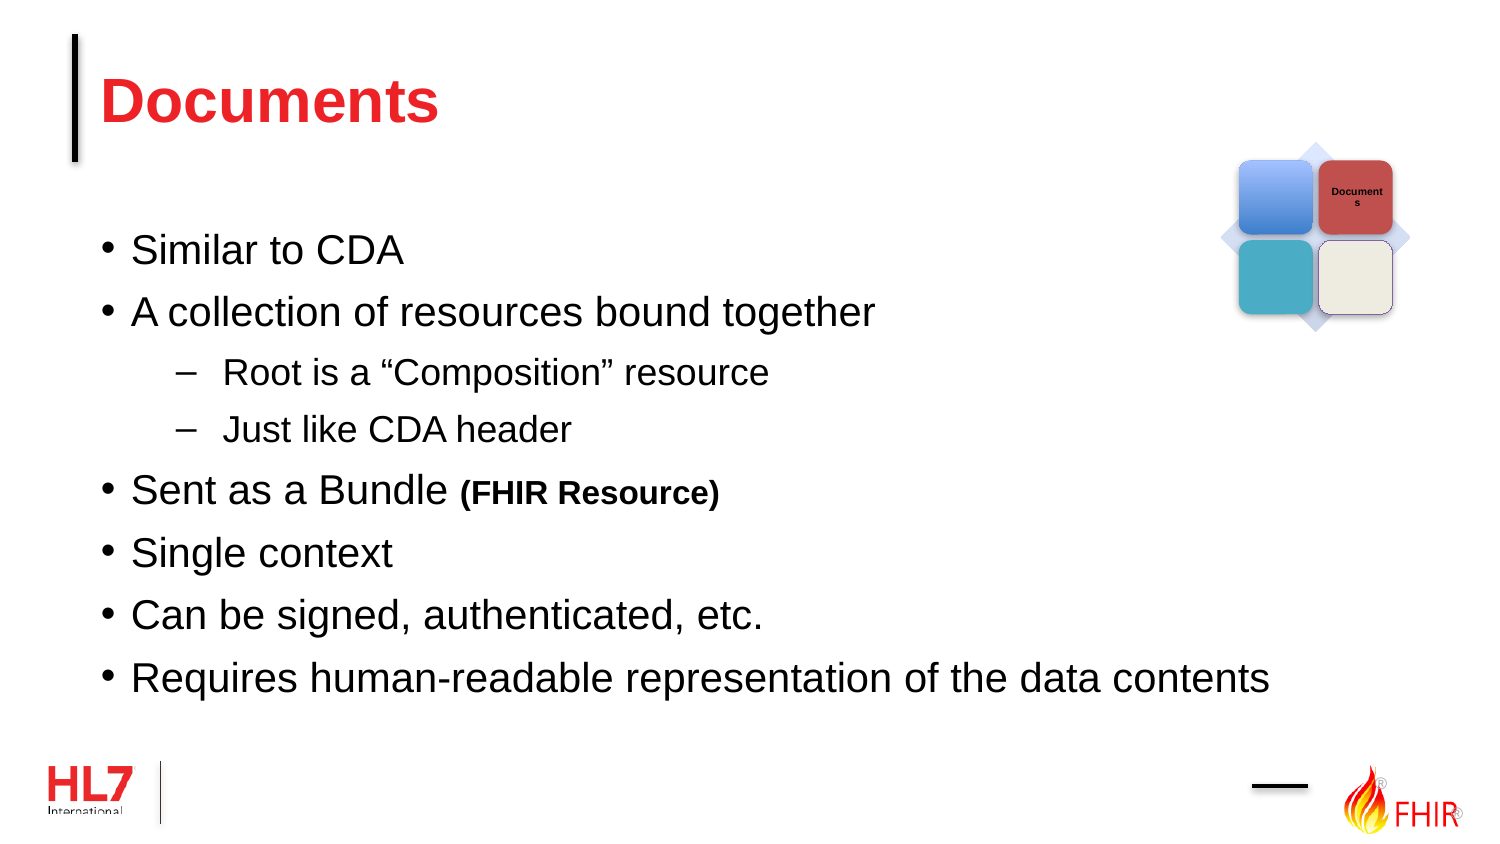

# Documents

Documents

Similar to CDA
A collection of resources bound together
Root is a “Composition” resource
Just like CDA header
Sent as a Bundle (FHIR Resource)
Single context
Can be signed, authenticated, etc.
Requires human-readable representation of the data contents